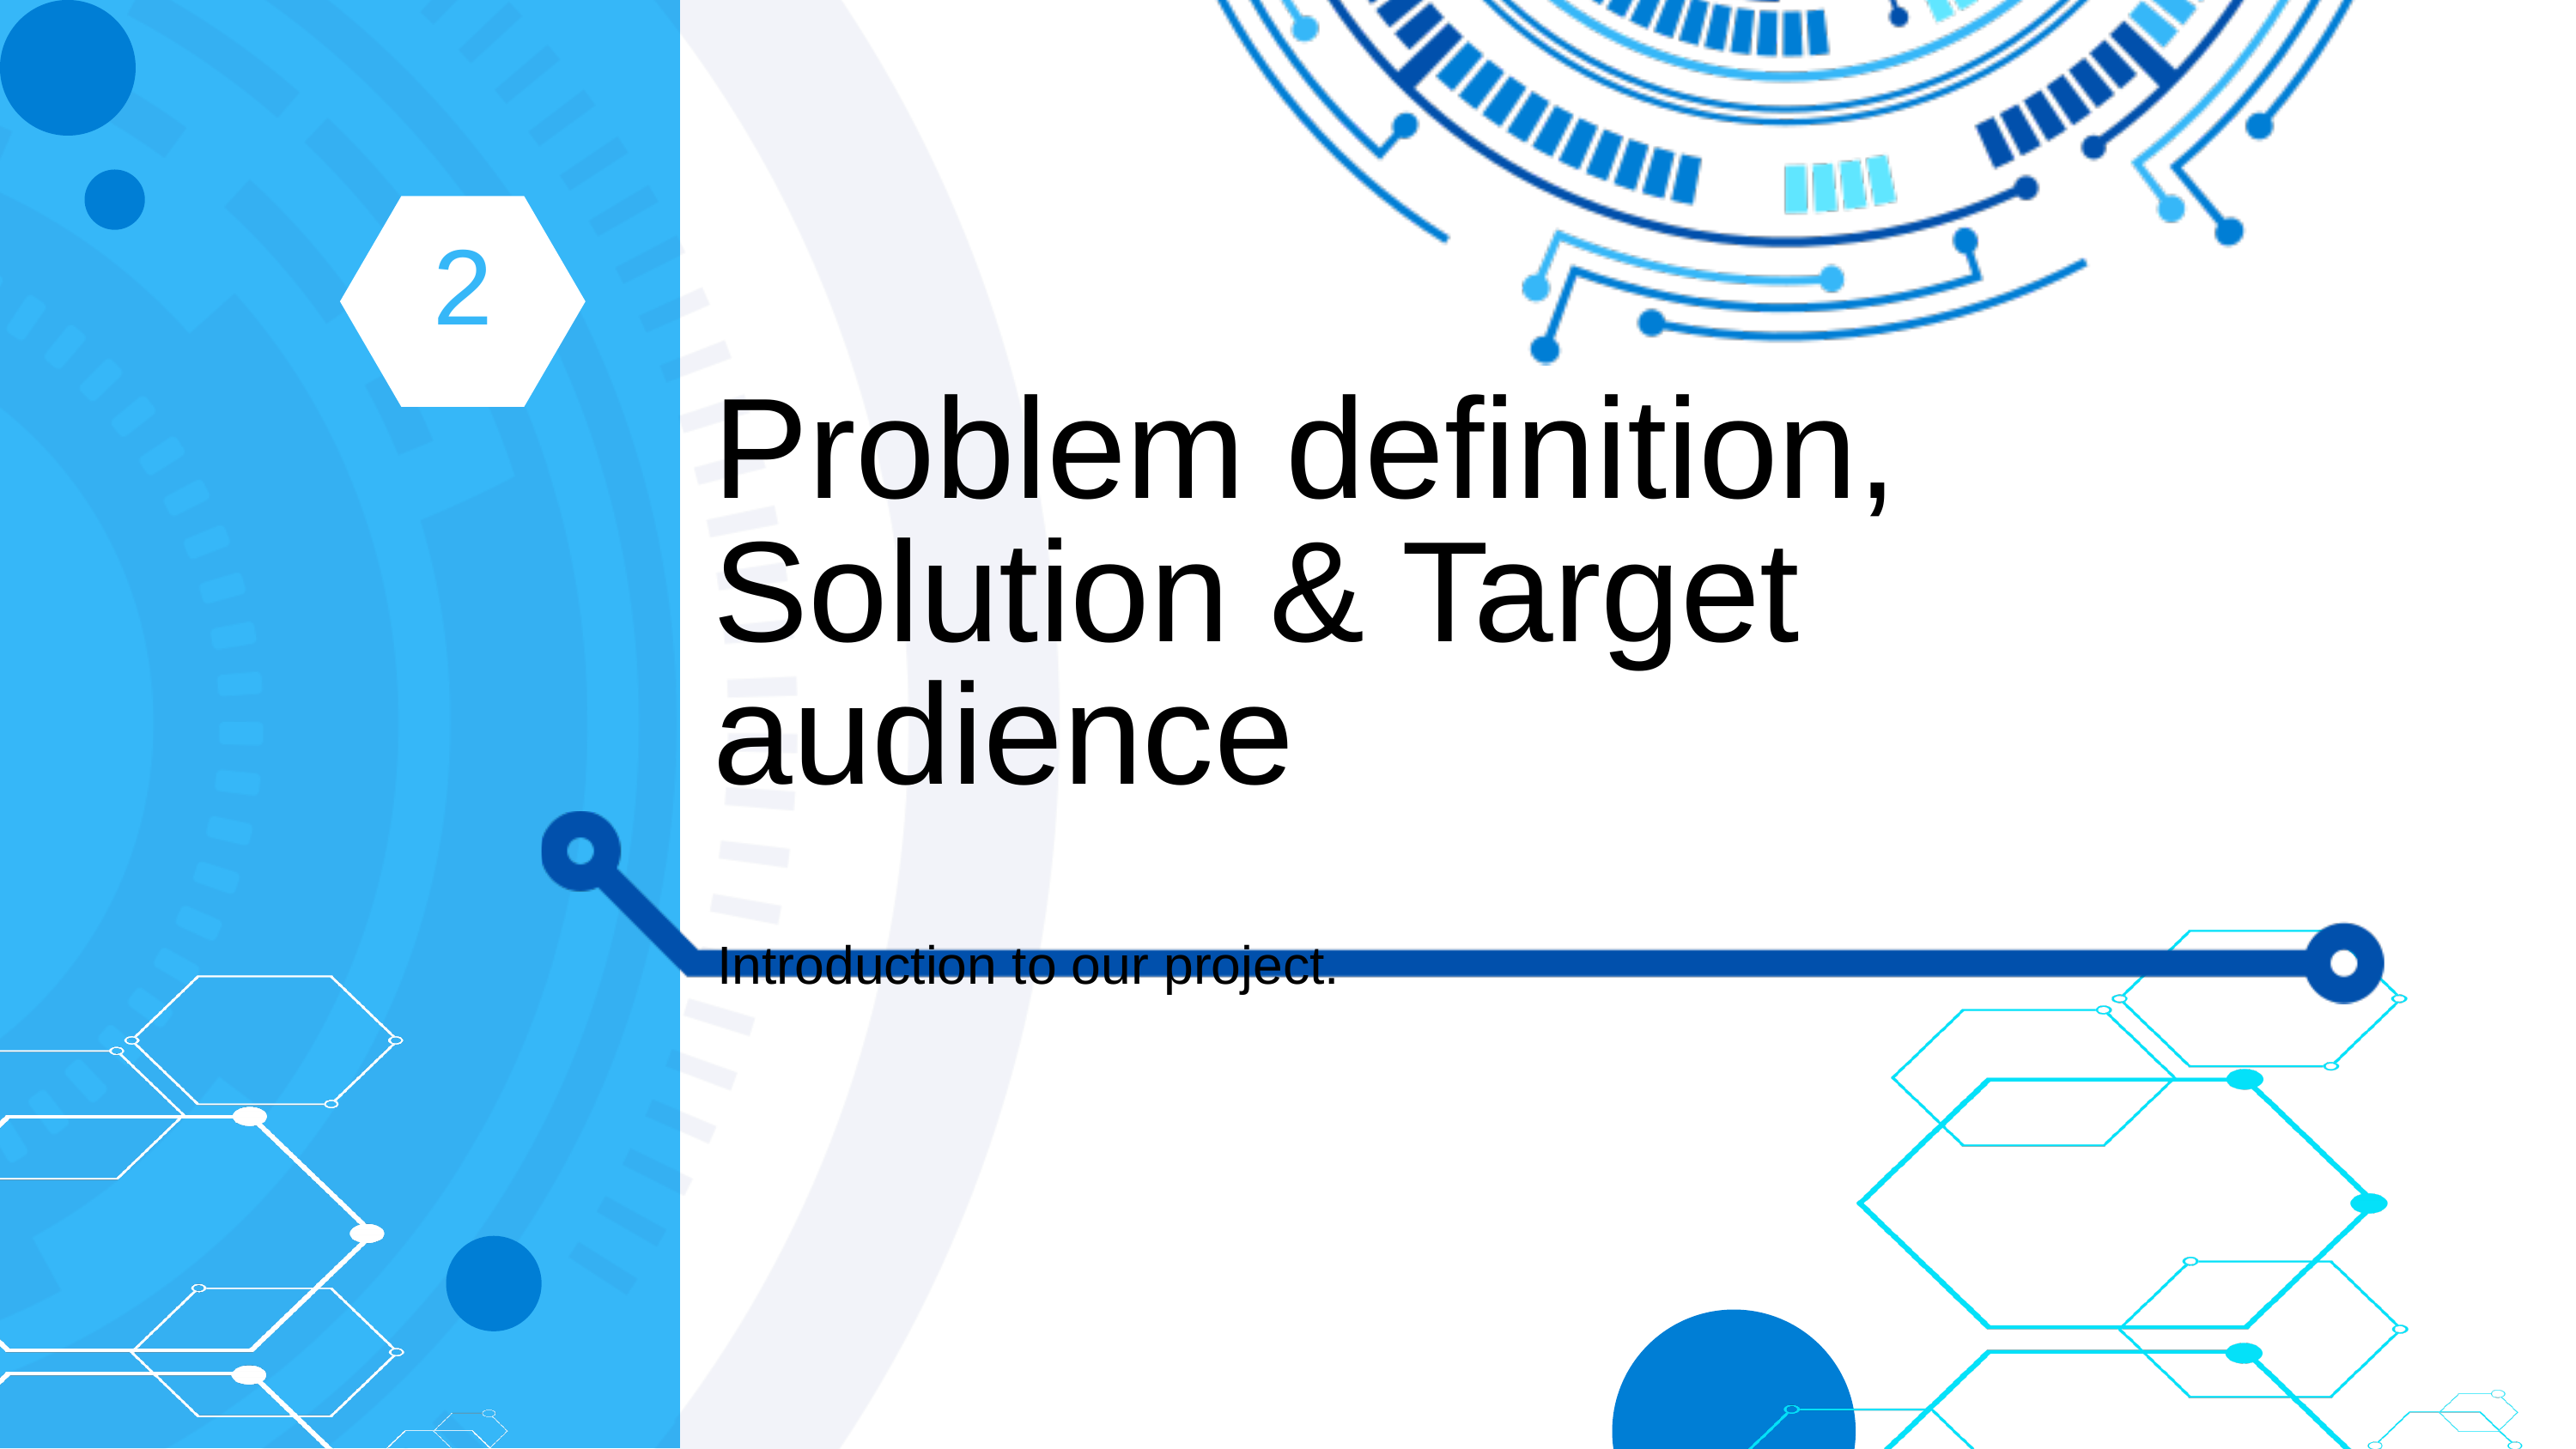

2
Problem definition, Solution & Target audience

Introduction to our project.